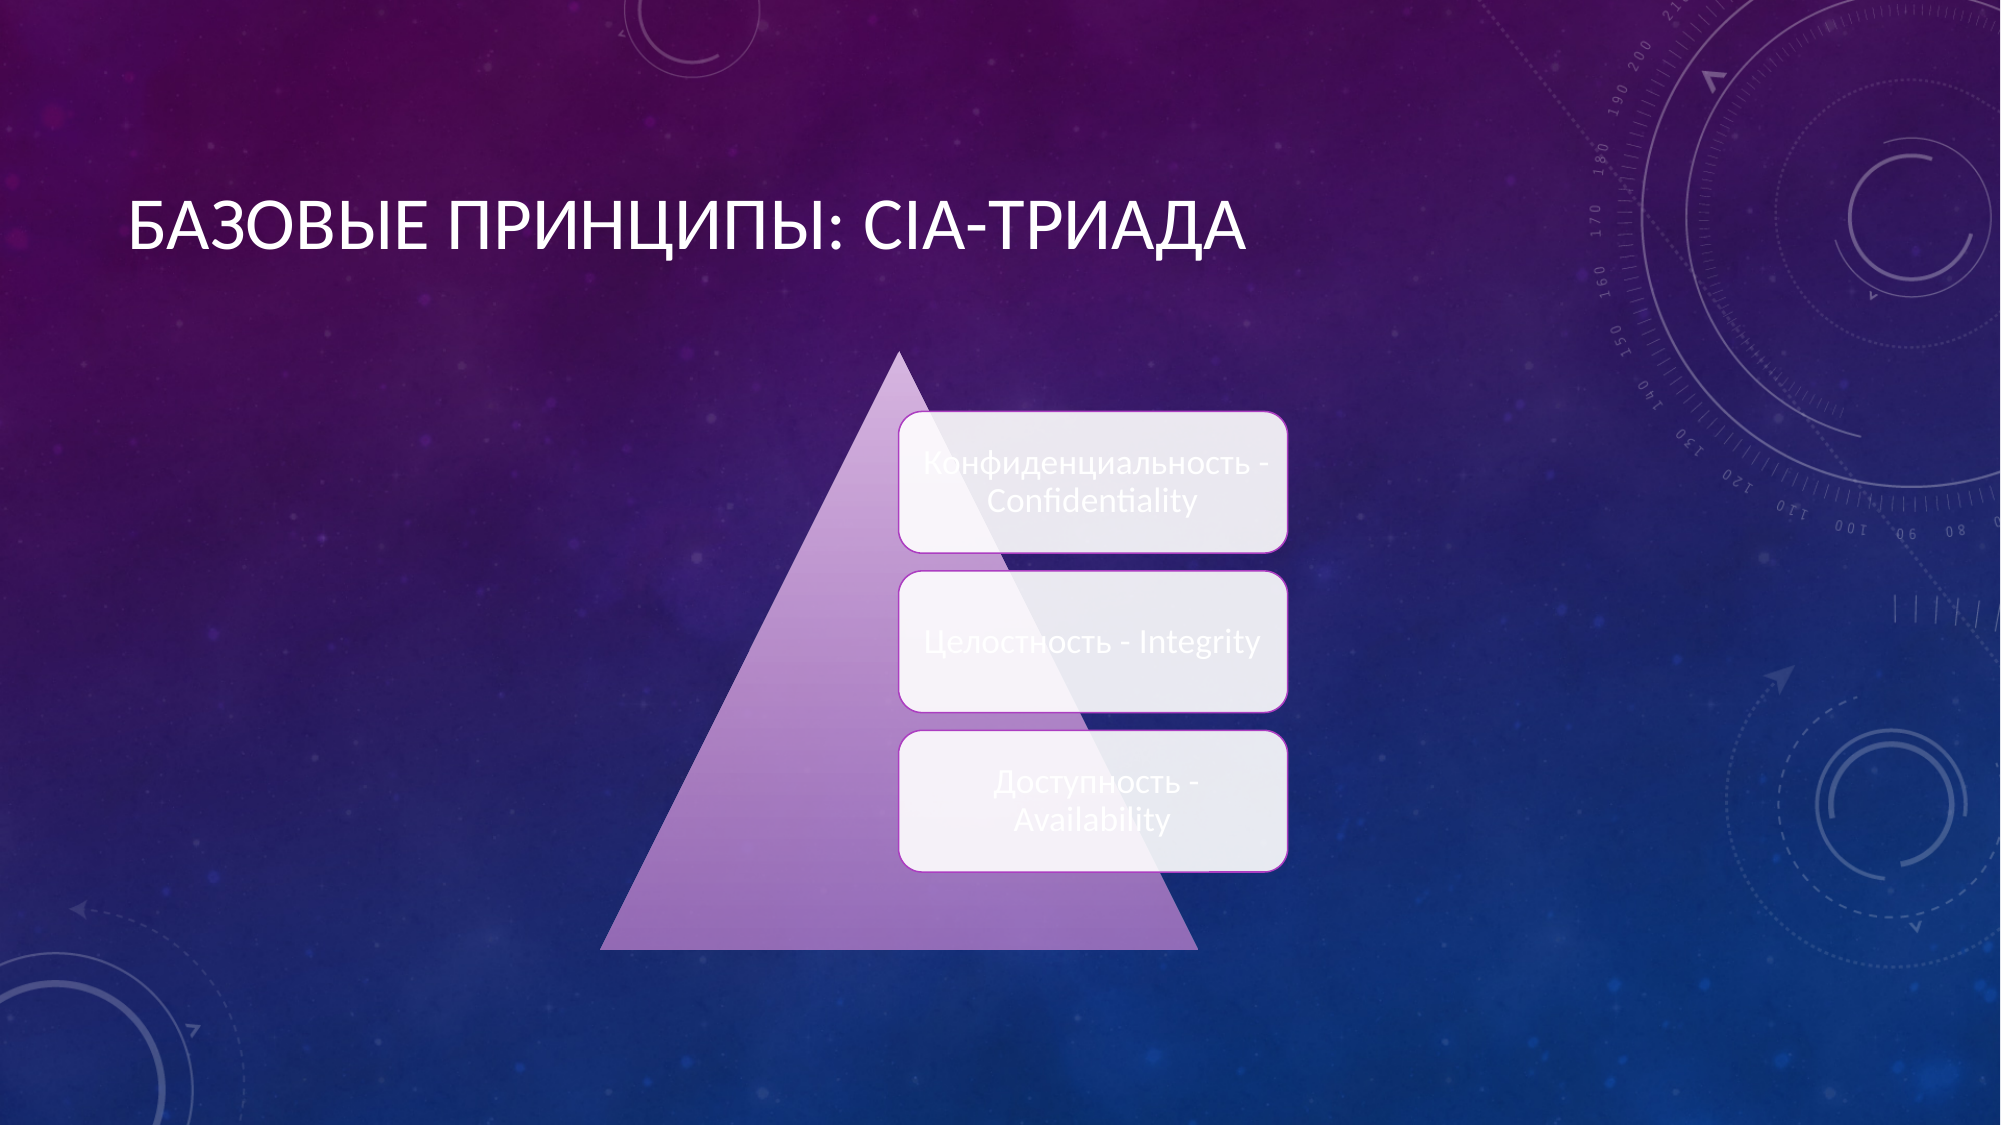

# Базовые принципы: CIA-триада
Конфиденциальность - Confidentiality
Целостность - Integrity
Доступность - Availability